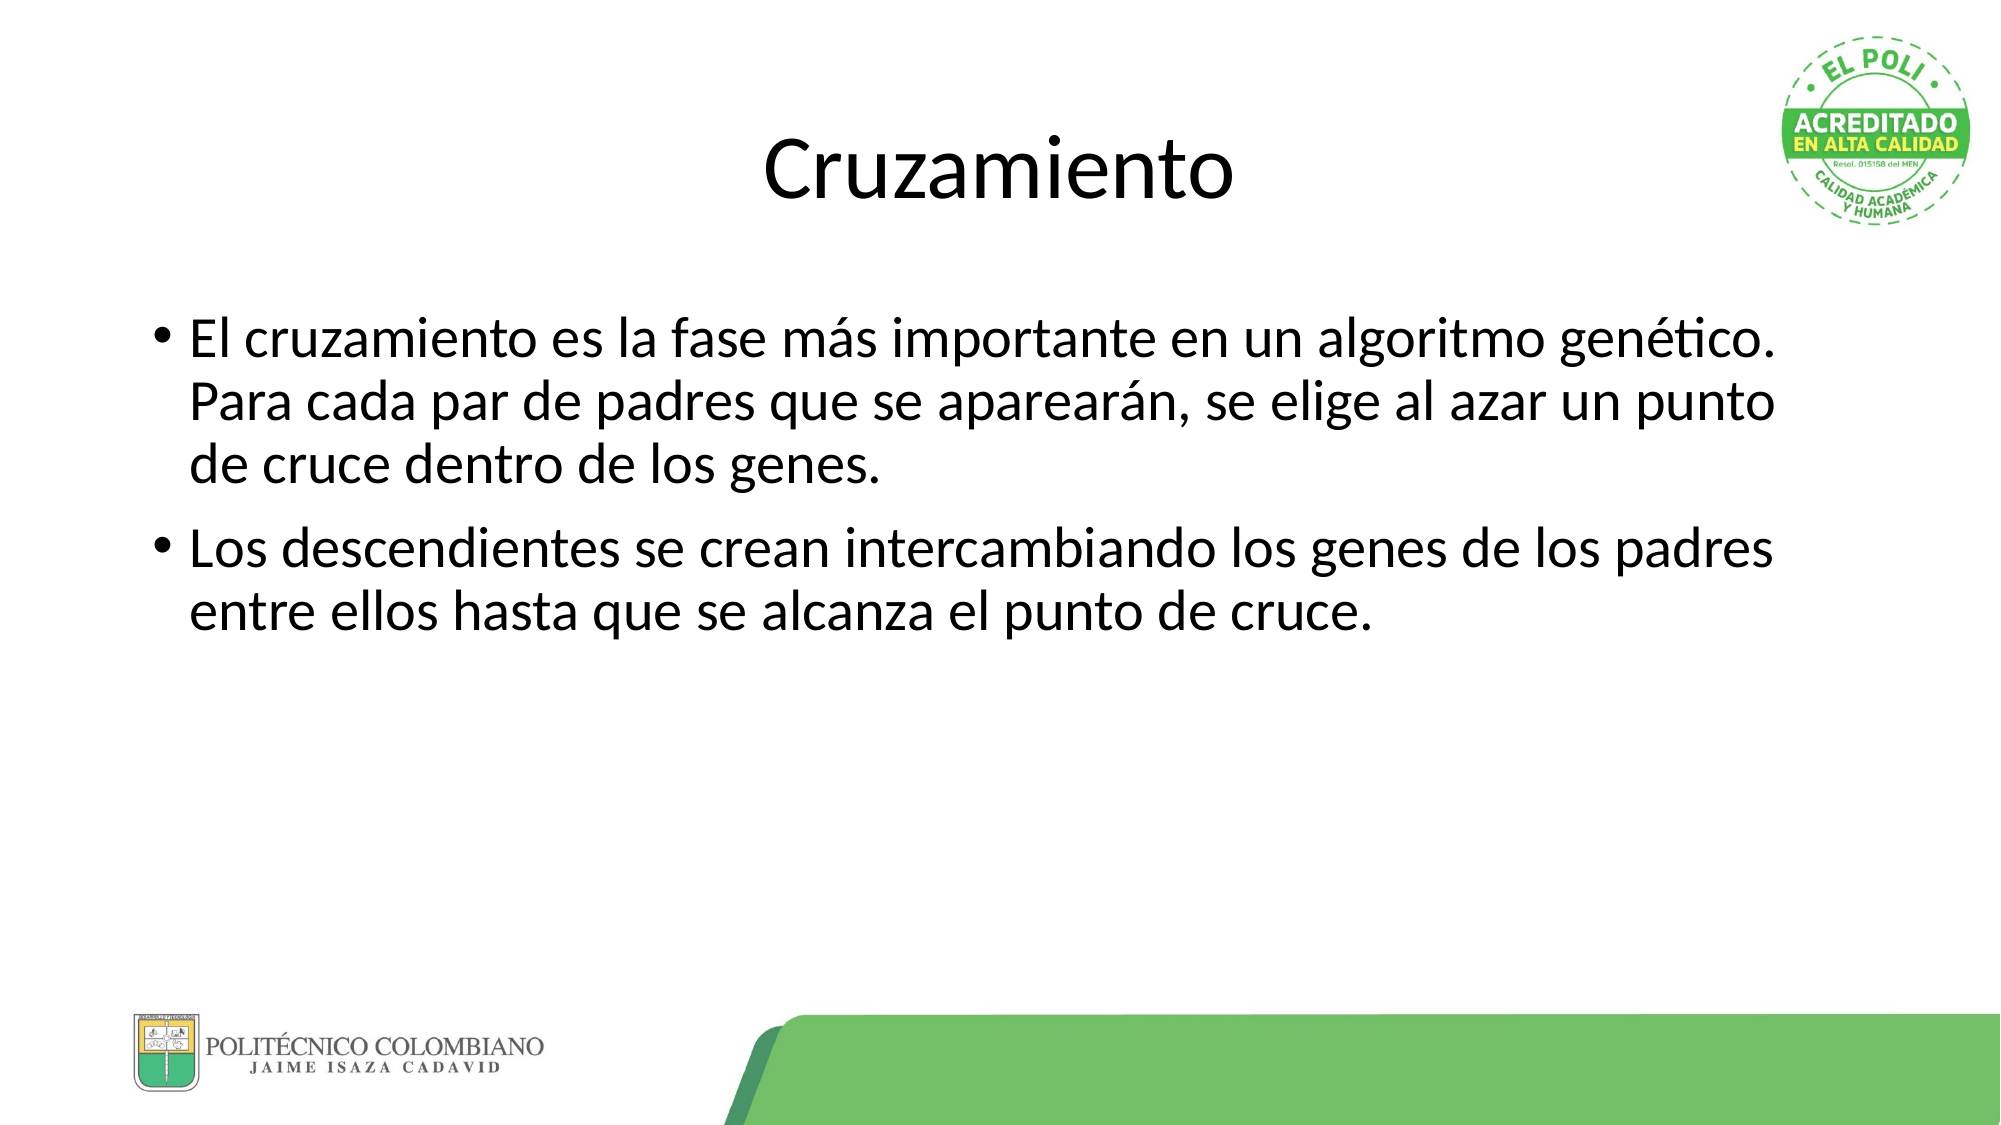

# Cruzamiento
El cruzamiento es la fase más importante en un algoritmo genético. Para cada par de padres que se aparearán, se elige al azar un punto de cruce dentro de los genes.
Los descendientes se crean intercambiando los genes de los padres entre ellos hasta que se alcanza el punto de cruce.